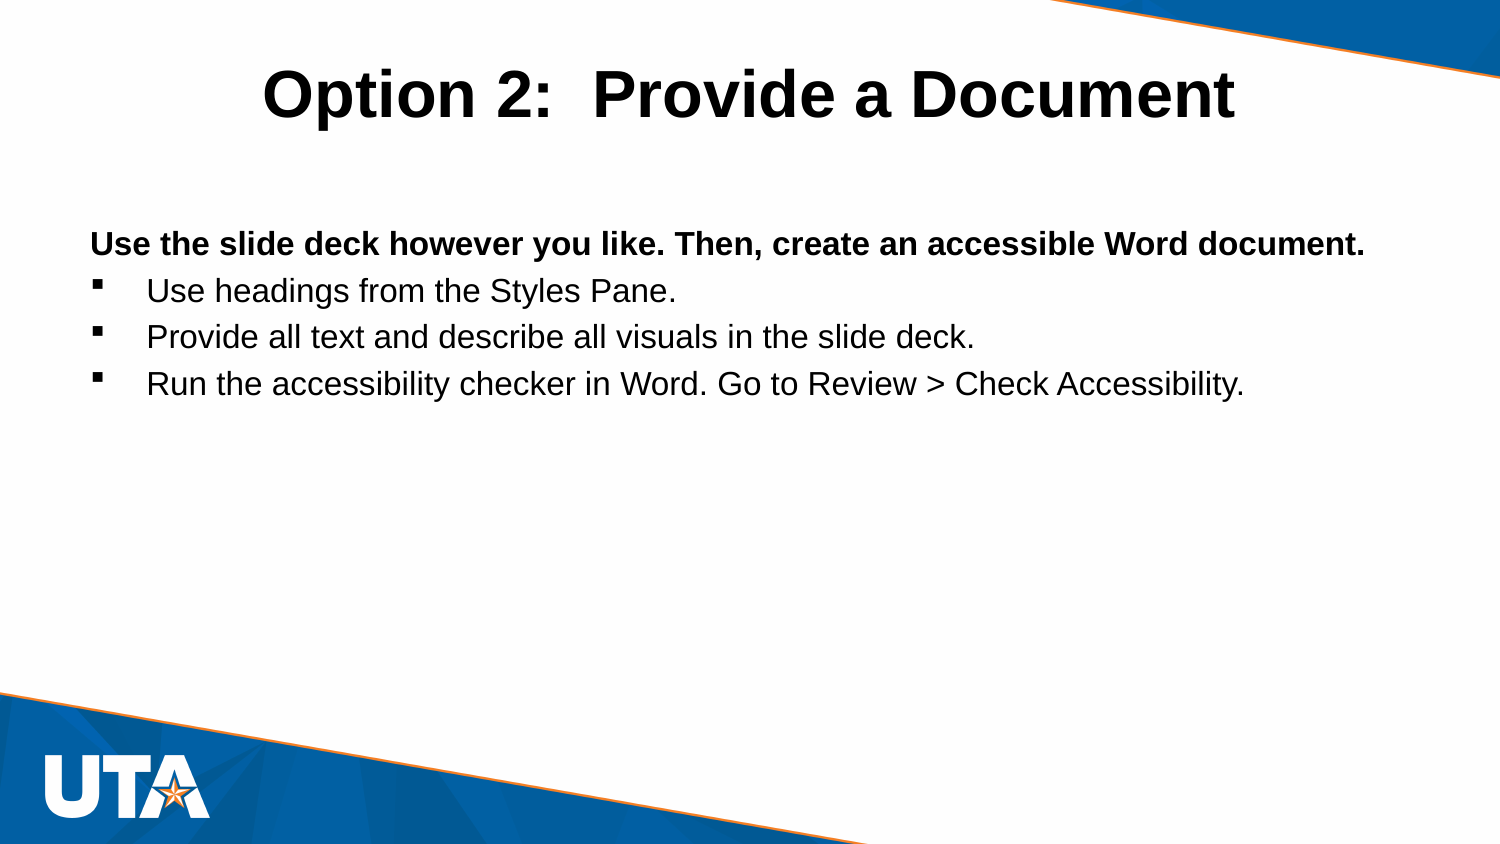

# Option 2:  Provide a Document
Use the slide deck however you like. Then, create an accessible Word document.
Use headings from the Styles Pane.
Provide all text and describe all visuals in the slide deck.
Run the accessibility checker in Word. Go to Review > Check Accessibility.